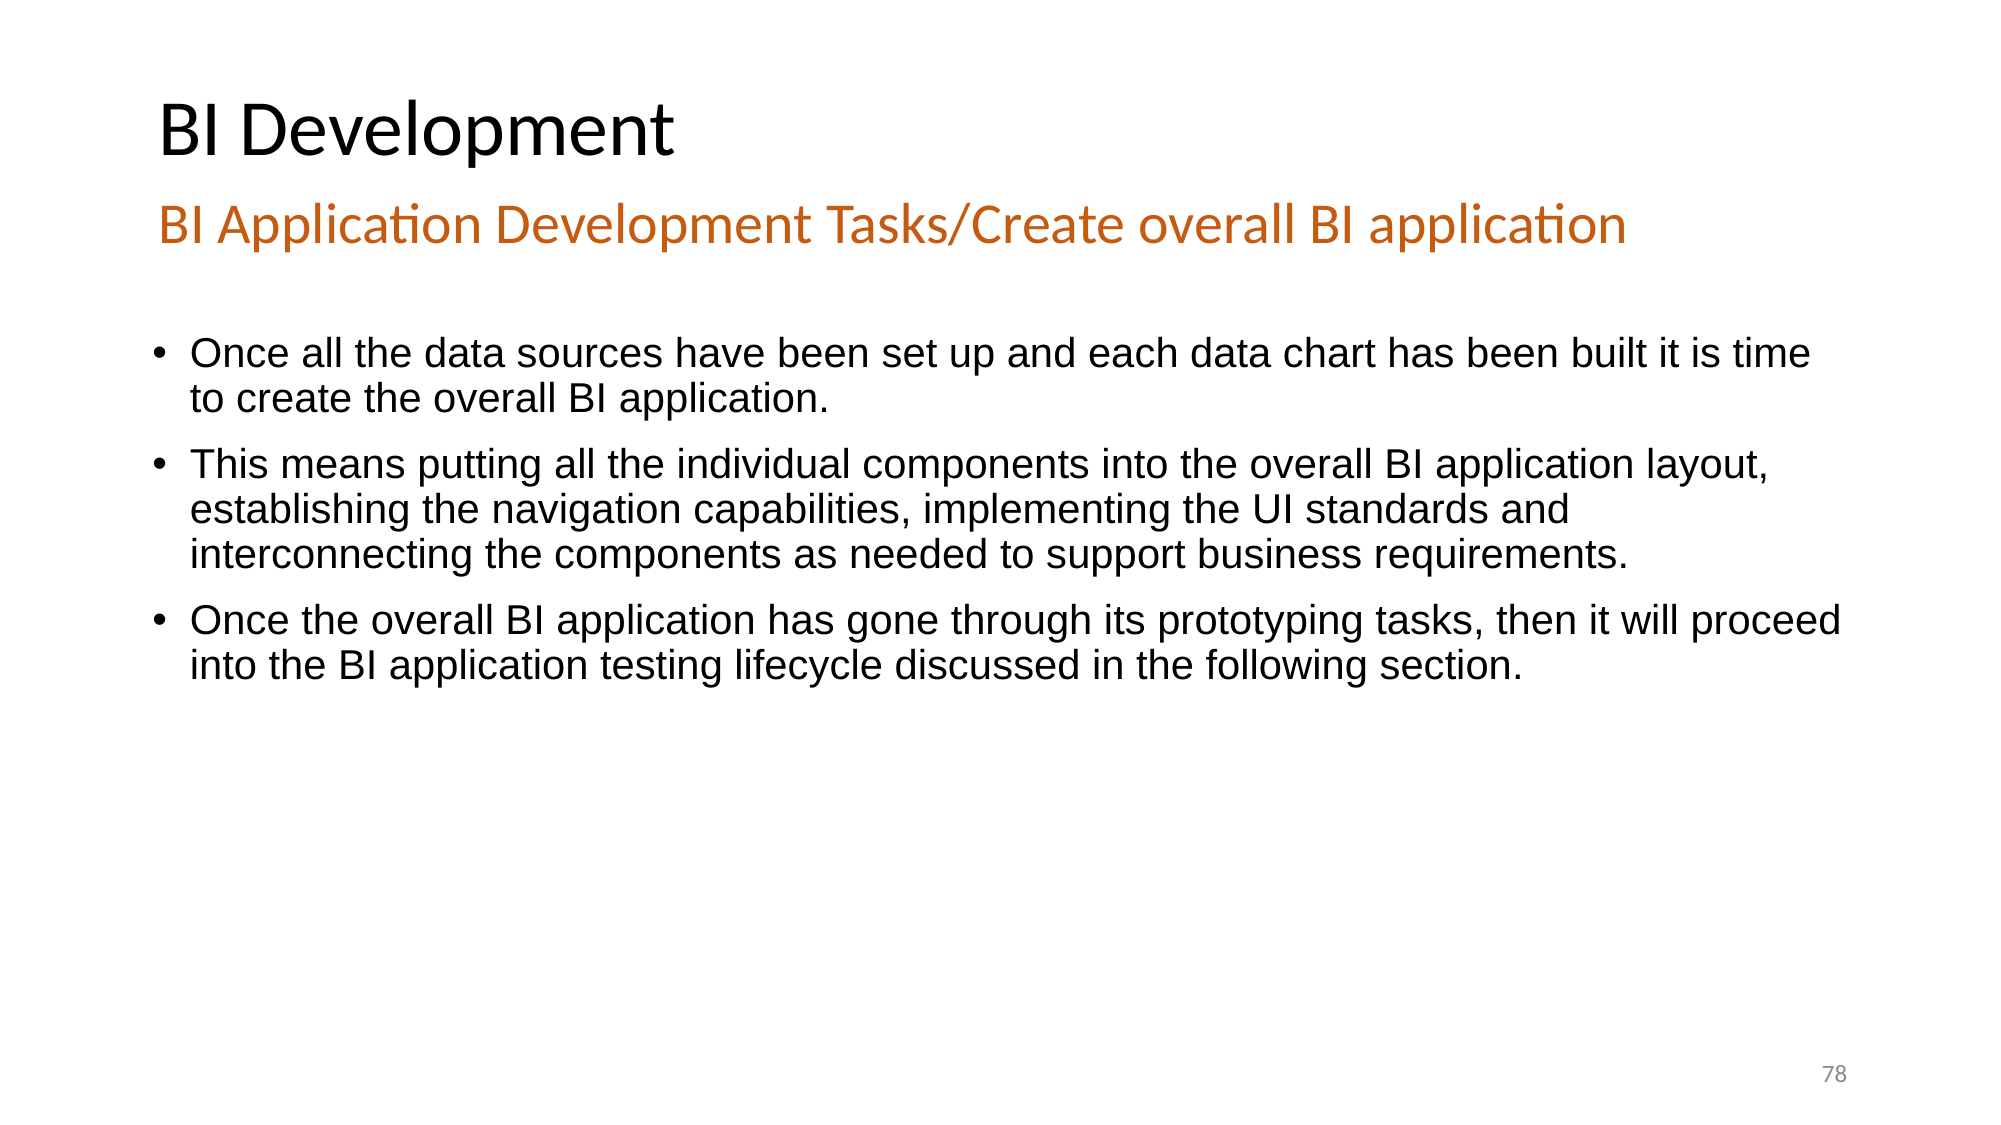

# BI Development BI Application Development Tasks/Create overall BI application
Once all the data sources have been set up and each data chart has been built it is time to create the overall BI application.
This means putting all the individual components into the overall BI application layout, establishing the navigation capabilities, implementing the UI standards and interconnecting the components as needed to support business requirements.
Once the overall BI application has gone through its prototyping tasks, then it will proceed into the BI application testing lifecycle discussed in the following section.

78